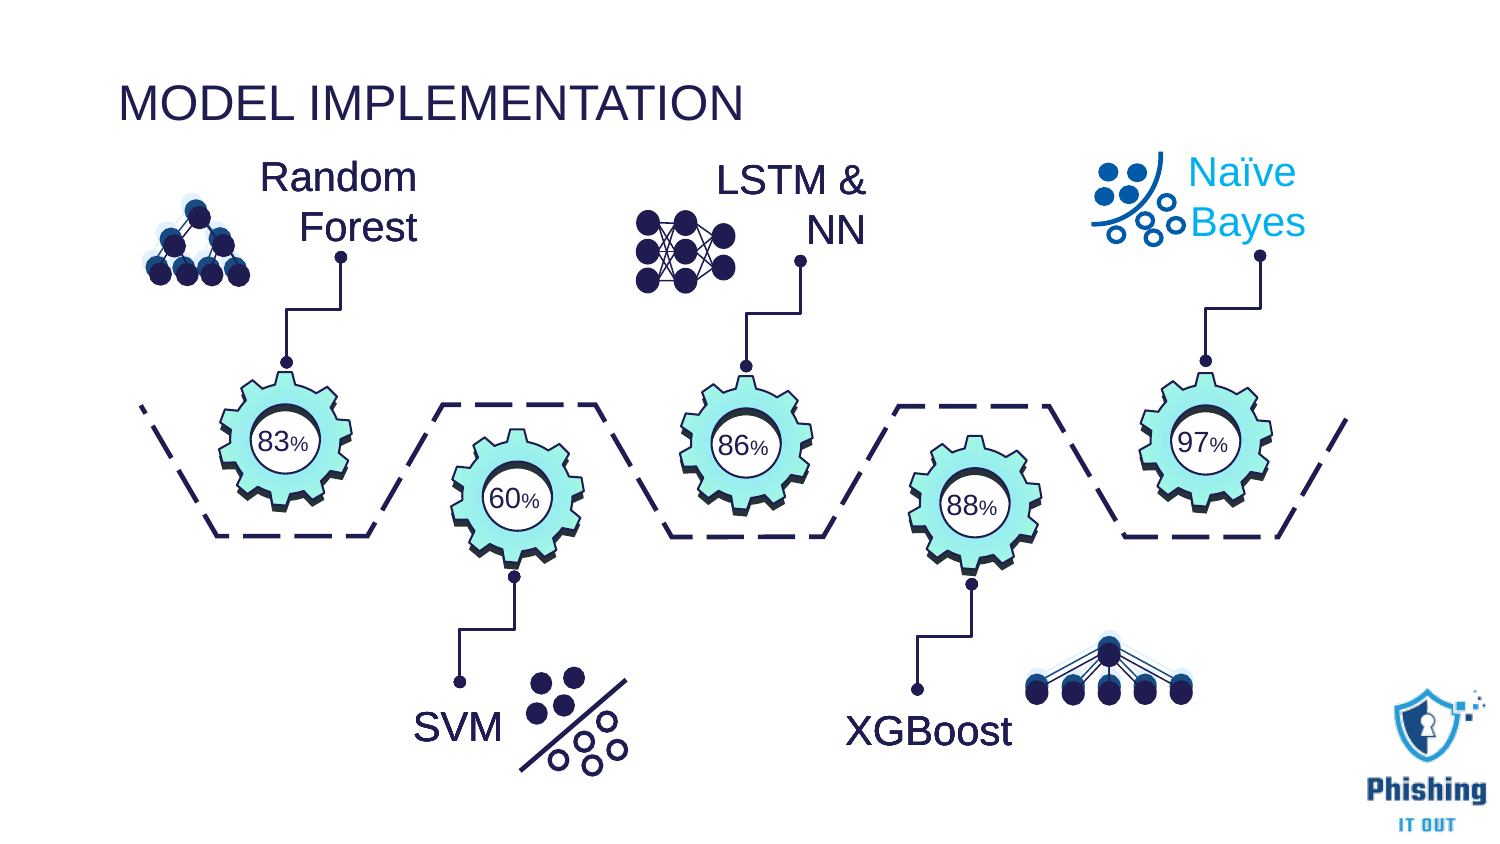

# MODEL IMPLEMENTATION

Random
Forest
Random
Forest
Random
Forest
LSTM & NN
LSTM & NN
LSTM & NN
Naïve
Bayes

83%

97%

86%

60%

88%

SVM

SVM

SVM

SVM

SVM

XGBoost

XGBoost

XGBoost

XGBoost

XGBoost